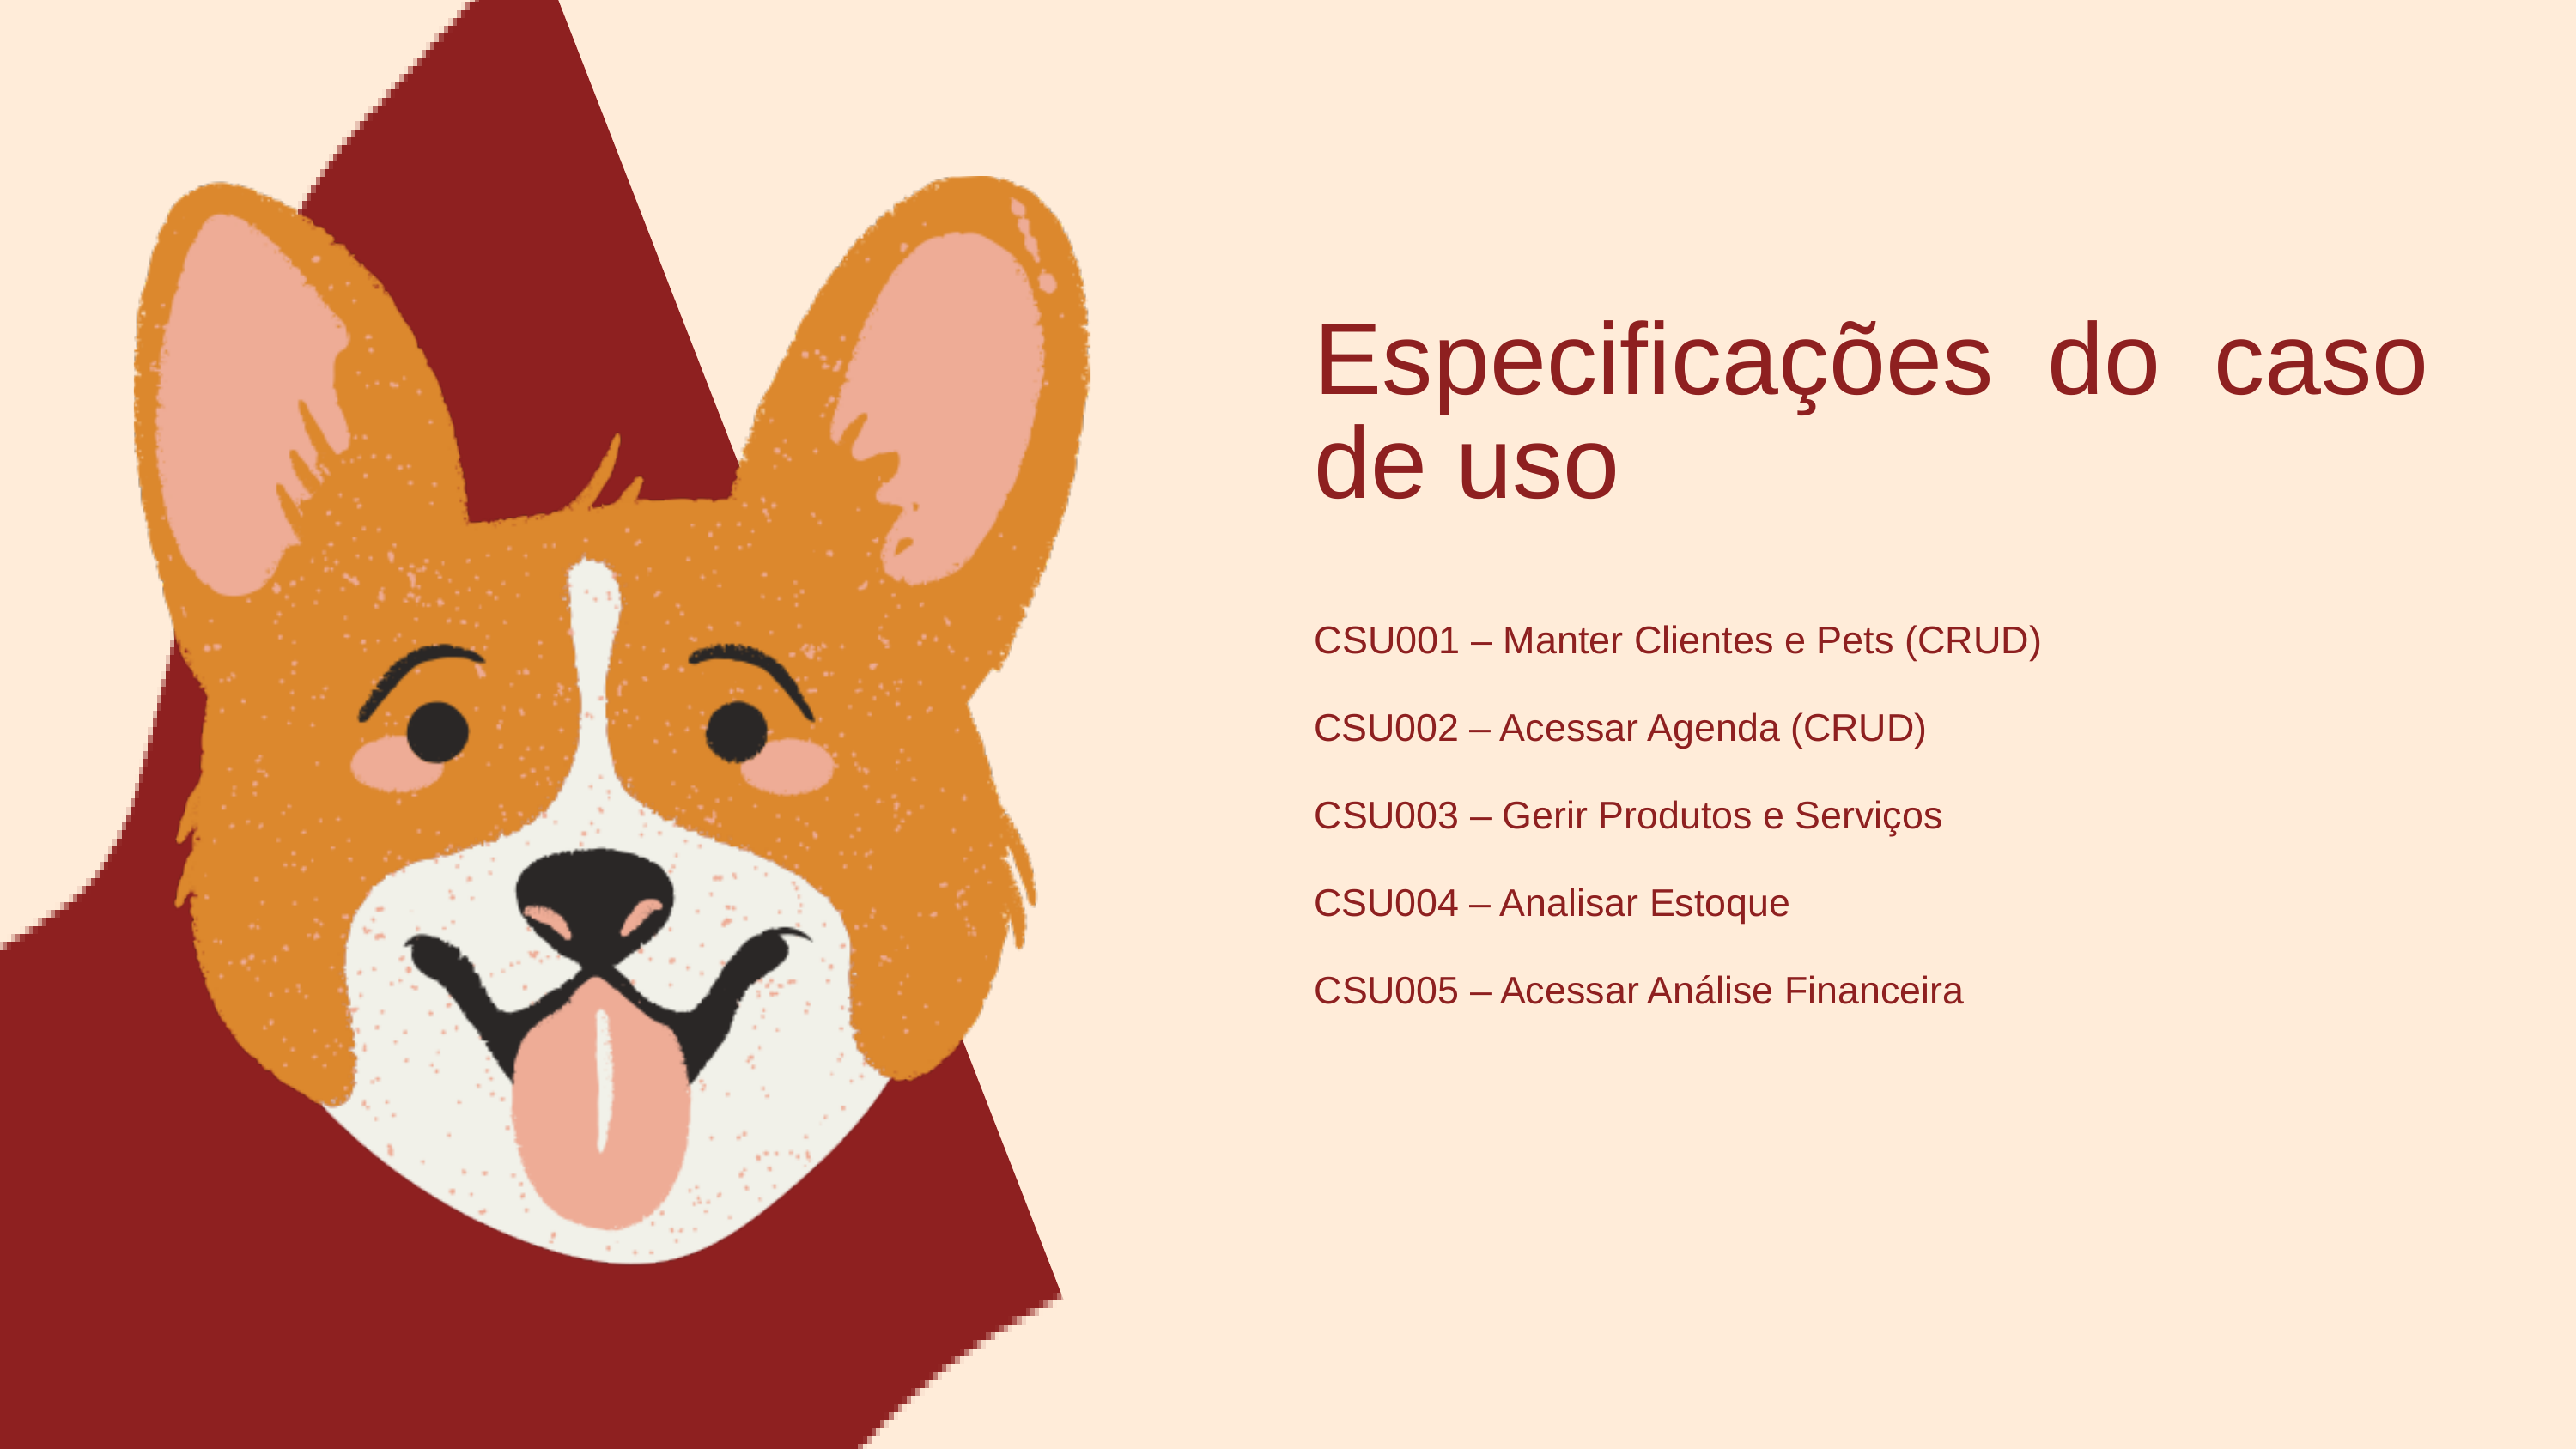

Especificações do caso de uso

CSU001 – Manter Clientes e Pets (CRUD)

CSU002 – Acessar Agenda (CRUD)

CSU003 – Gerir Produtos e Serviços

CSU004 – Analisar Estoque

CSU005 – Acessar Análise Financeira